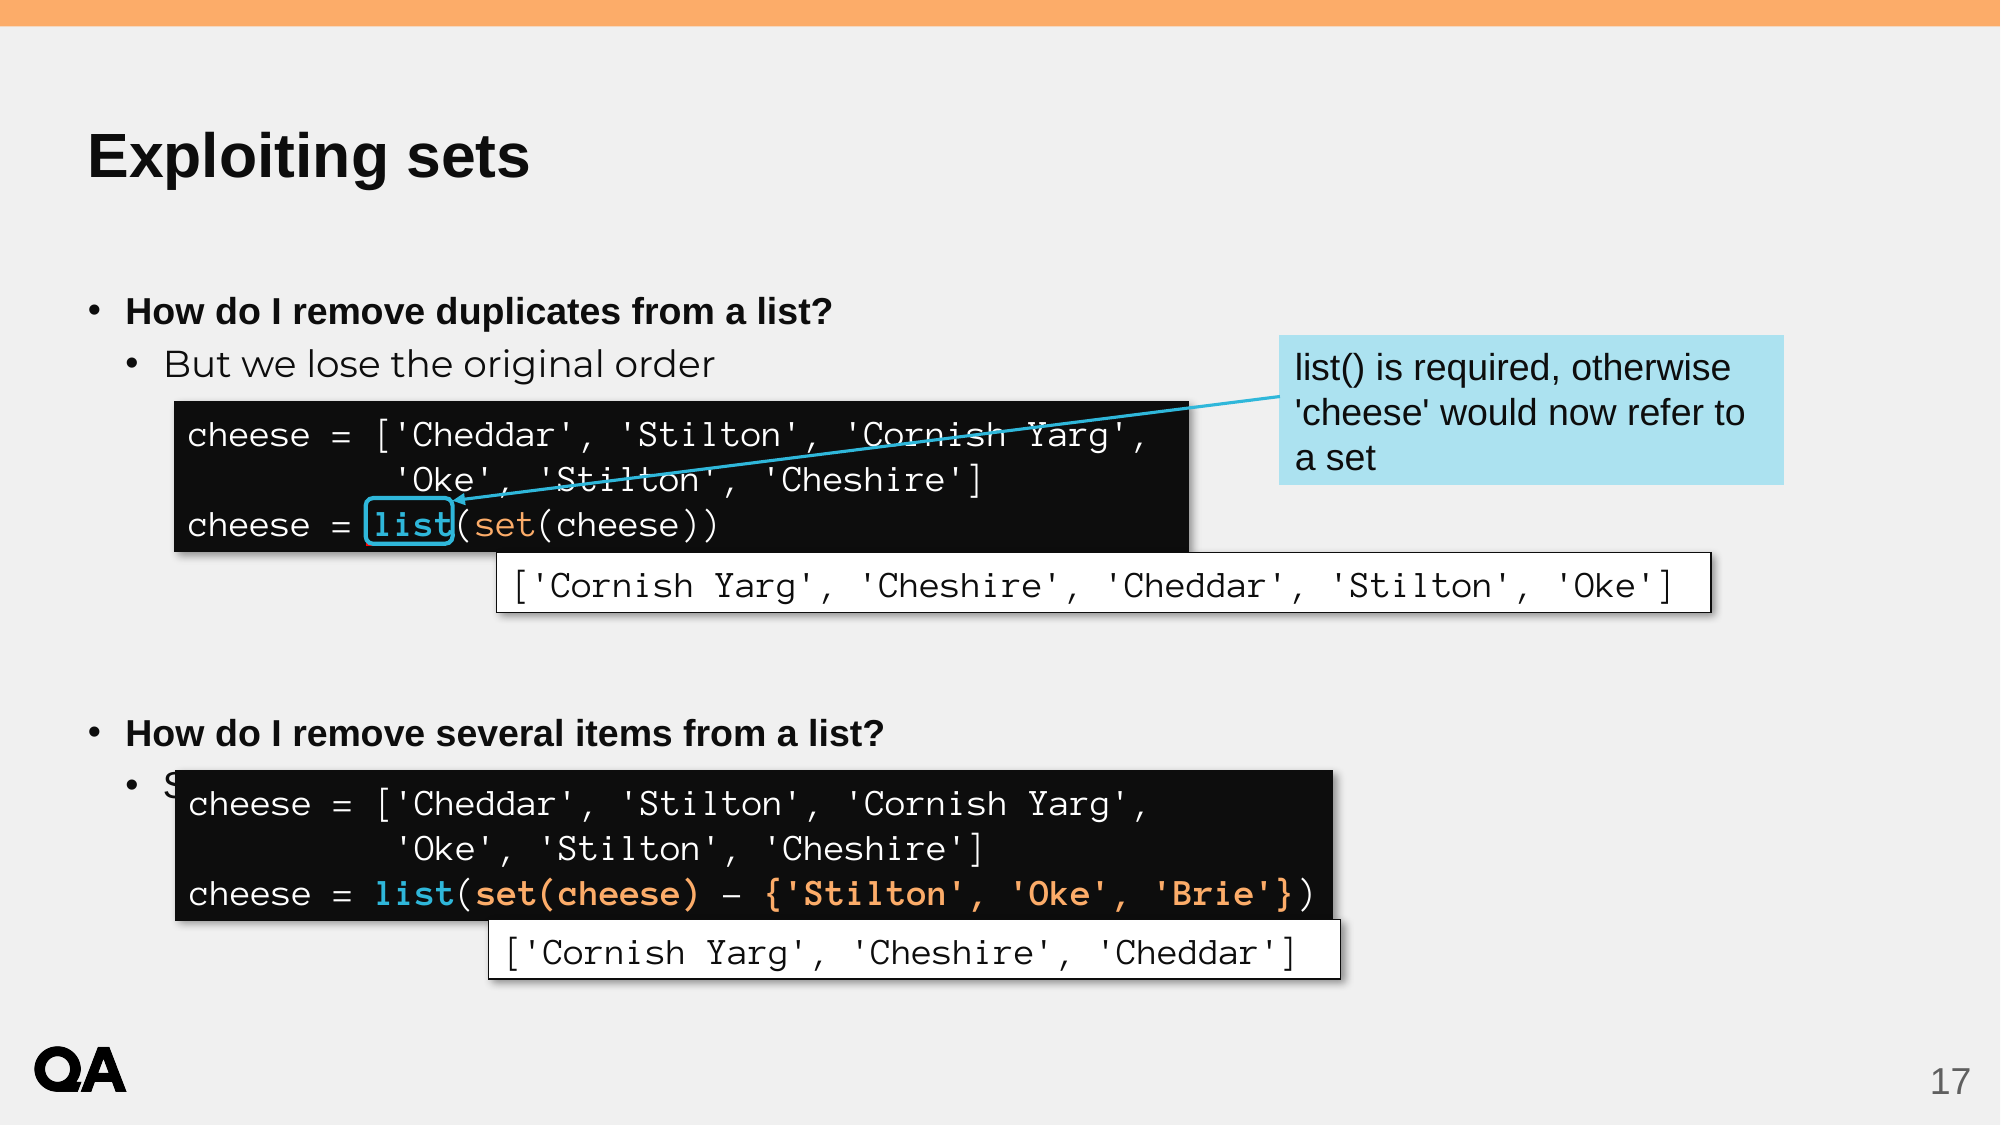

# Exploiting sets
How do I remove duplicates from a list?
But we lose the original order

How do I remove several items from a list?
Subtract sets and convert back into a list, of course.

list() is required, otherwise 'cheese' would now refer to a set

cheese = ['Cheddar', 'Stilton', 'Cornish Yarg',
          'Oke', 'Stilton', 'Cheshire']
cheese = list(set(cheese))

['Cornish Yarg', 'Cheshire', 'Cheddar', 'Stilton', 'Oke']
cheese = ['Cheddar', 'Stilton', 'Cornish Yarg',
          'Oke', 'Stilton', 'Cheshire']
cheese = list(set(cheese) - {'Stilton', 'Oke', 'Brie'})
['Cornish Yarg', 'Cheshire', 'Cheddar']
17